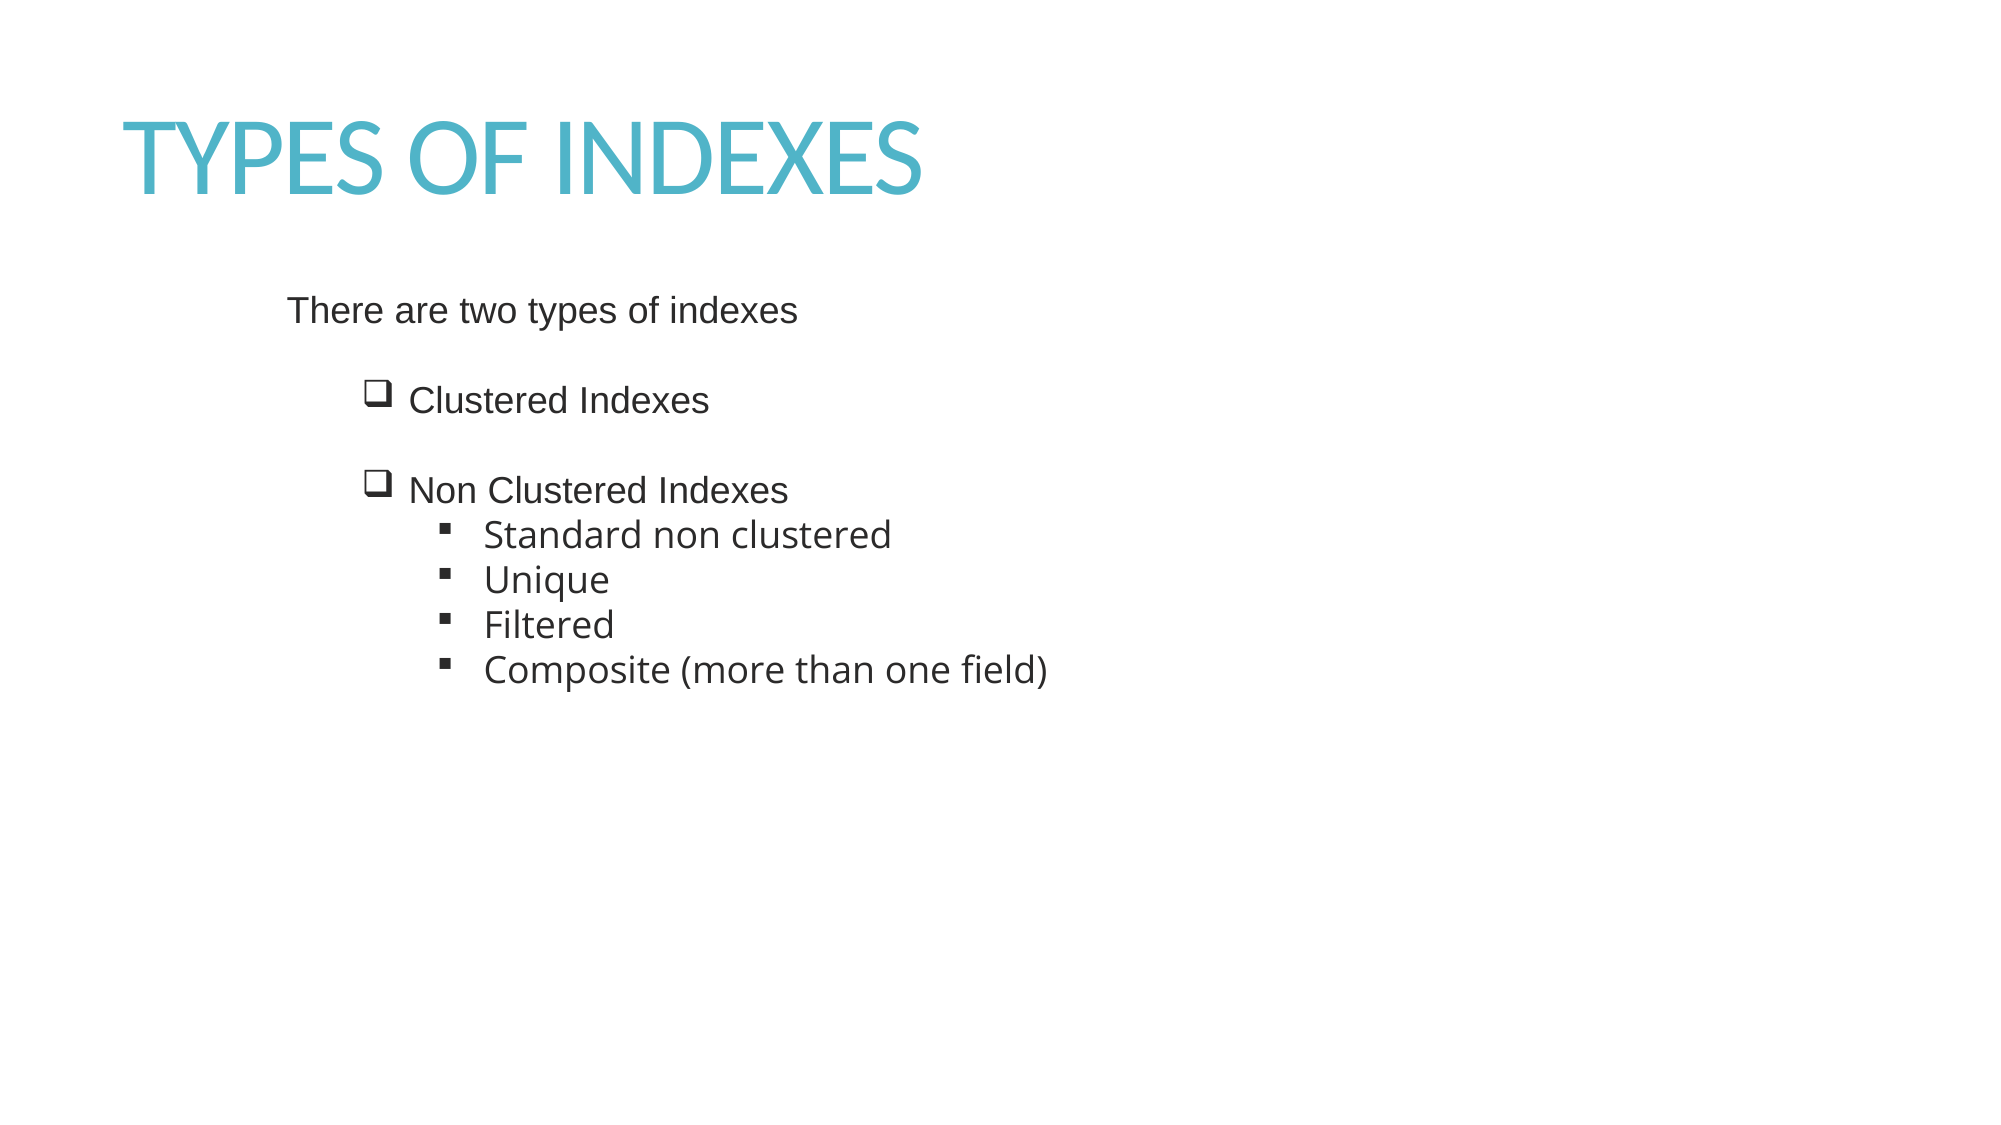

# TYPES OF INDEXES
There are two types of indexes

Clustered Indexes

Non Clustered Indexes
Standard non clustered
Unique
Filtered
Composite (more than one field)